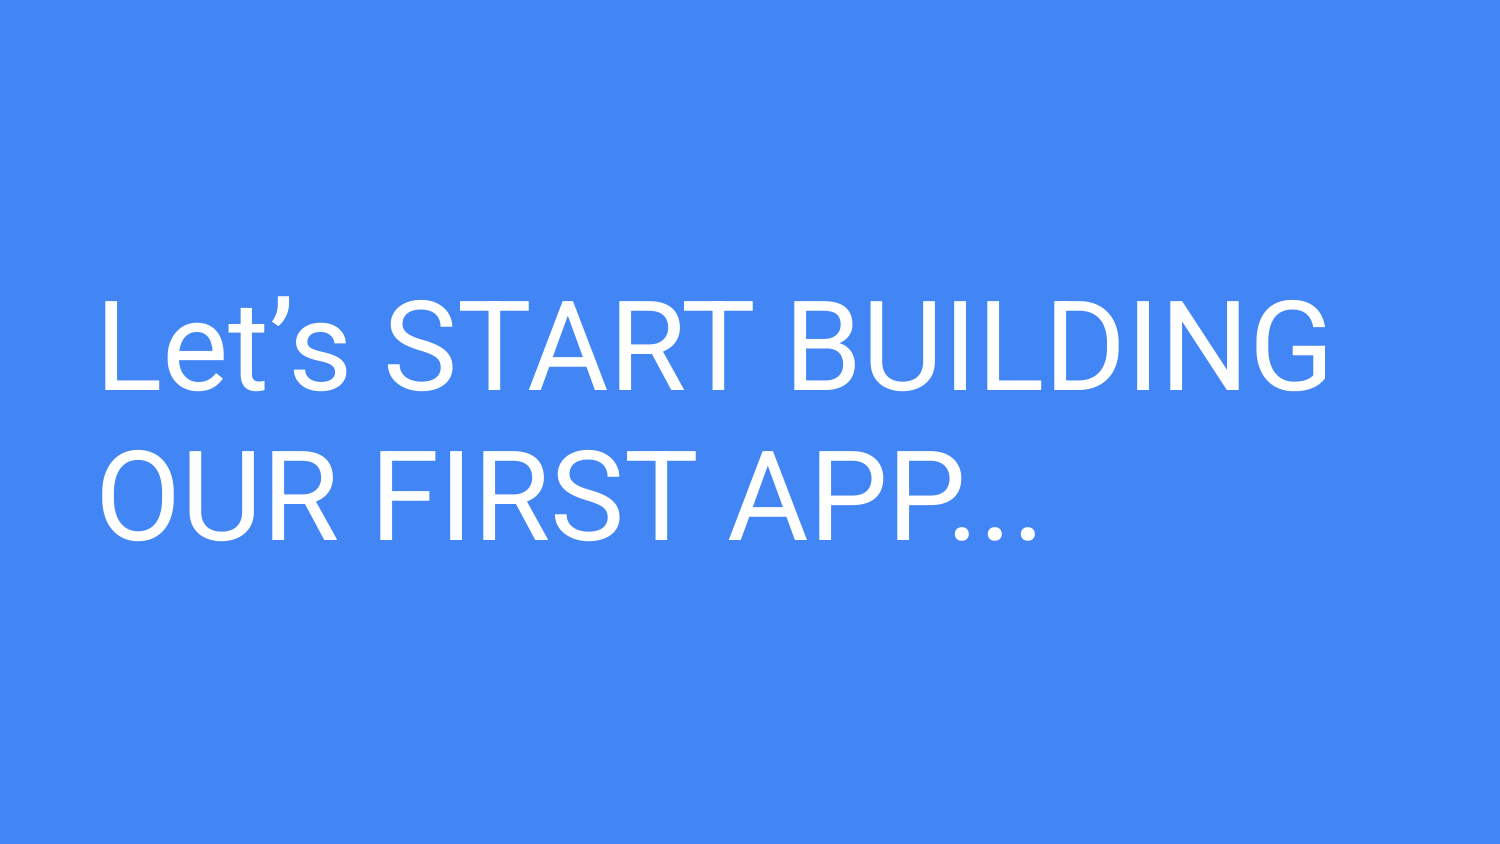

# Let’s START BUILDING OUR FIRST APP...